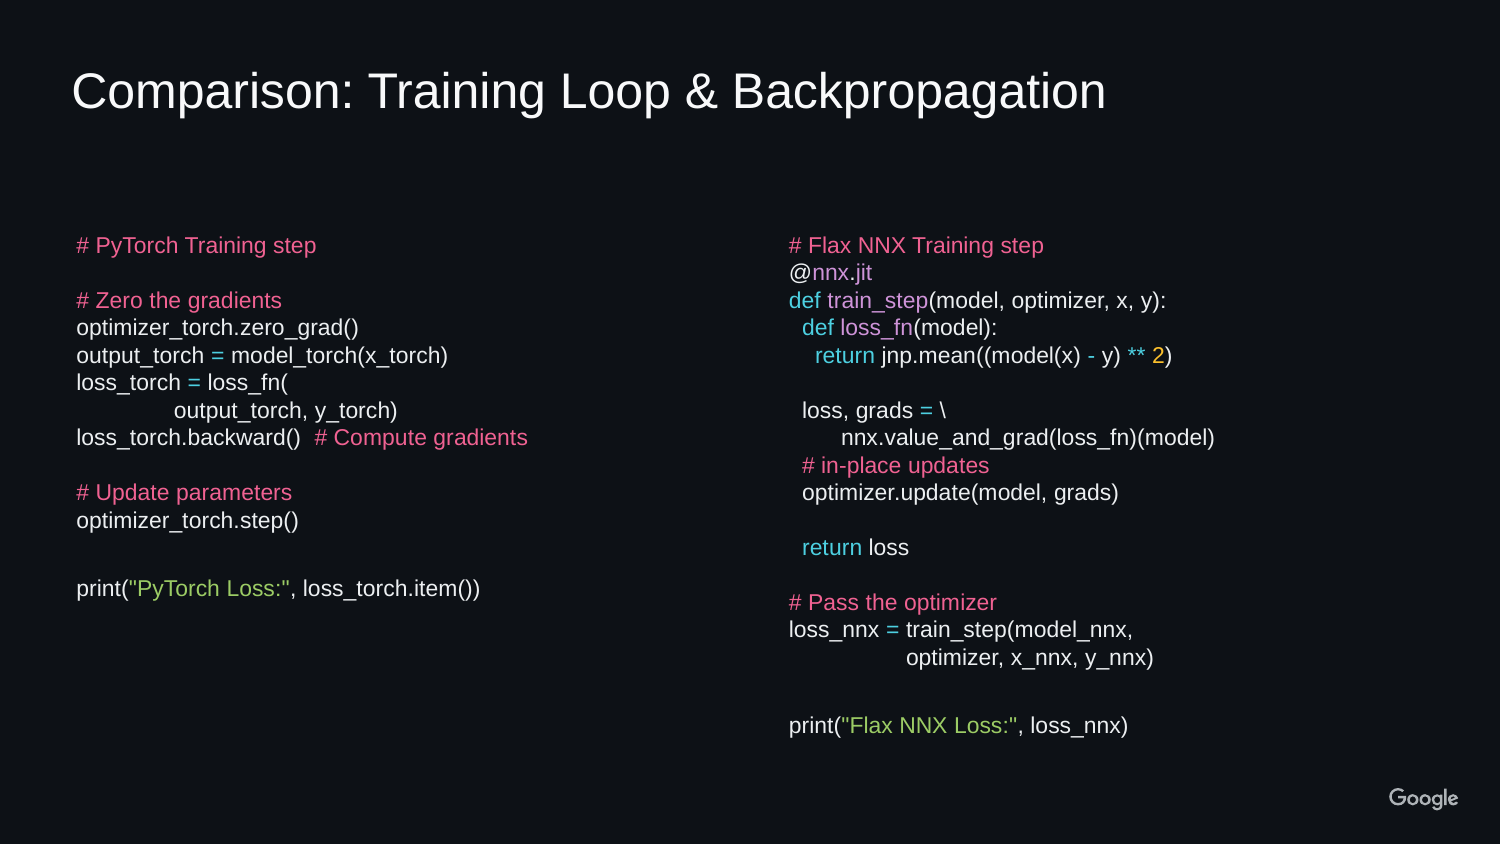

Comparison: Training Loop & Backpropagation
# PyTorch Training step

# Zero the gradients
optimizer_torch.zero_grad()
output_torch = model_torch(x_torch)
loss_torch = loss_fn(
               output_torch, y_torch)
loss_torch.backward()  # Compute gradients

# Update parameters
optimizer_torch.step()

print("PyTorch Loss:", loss_torch.item())
# Flax NNX Training step
@nnx.jit
def train_step(model, optimizer, x, y):
  def loss_fn(model):
    return jnp.mean((model(x) - y) ** 2)

  loss, grads = \
        nnx.value_and_grad(loss_fn)(model)
  # in-place updates
  optimizer.update(model, grads)

  return loss

# Pass the optimizer
loss_nnx = train_step(model_nnx,
                  optimizer, x_nnx, y_nnx)

print("Flax NNX Loss:", loss_nnx)